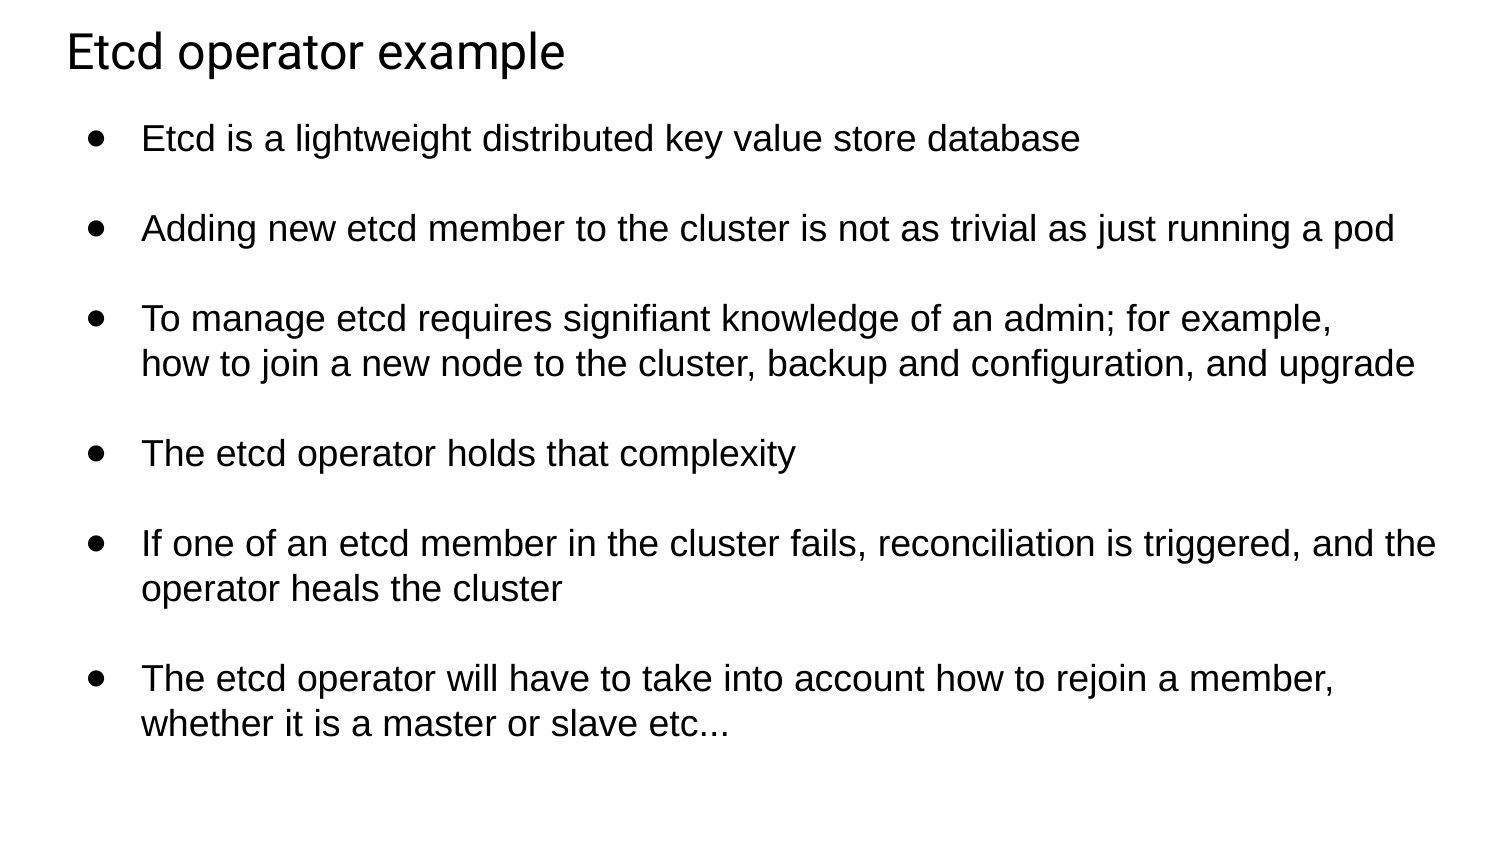

# Etcd operator example

Etcd is a lightweight distributed key value store database

Adding new etcd member to the cluster is not as trivial as just running a pod

To manage etcd requires signifiant knowledge of an admin; for example,
how to join a new node to the cluster, backup and configuration, and upgrade

The etcd operator holds that complexity

If one of an etcd member in the cluster fails, reconciliation is triggered, and the operator heals the cluster

The etcd operator will have to take into account how to rejoin a member, whether it is a master or slave etc...